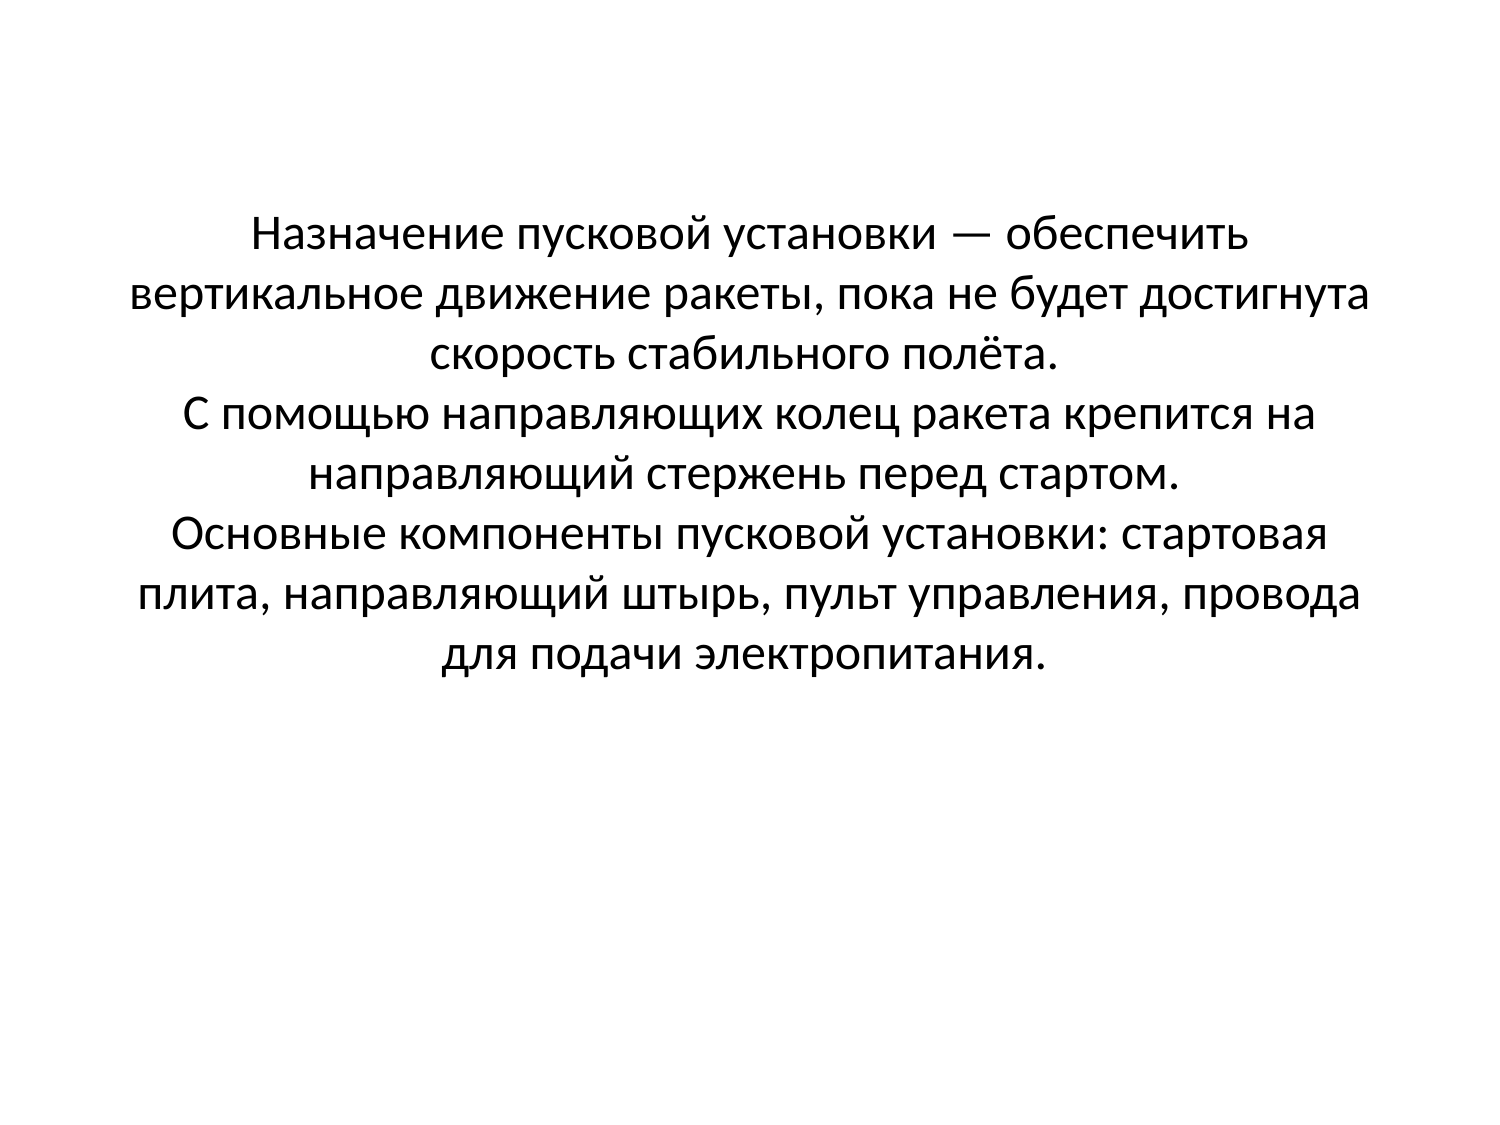

# Назначение пусковой установки — обеспечить вертикальное движение ракеты, пока не будет достигнута скорость стабильного полёта. С помощью направляющих колец ракета крепится на направляющий стержень перед стартом. Основные компоненты пусковой установки: стартовая плита, направляющий штырь, пульт управления, провода для подачи электропитания.